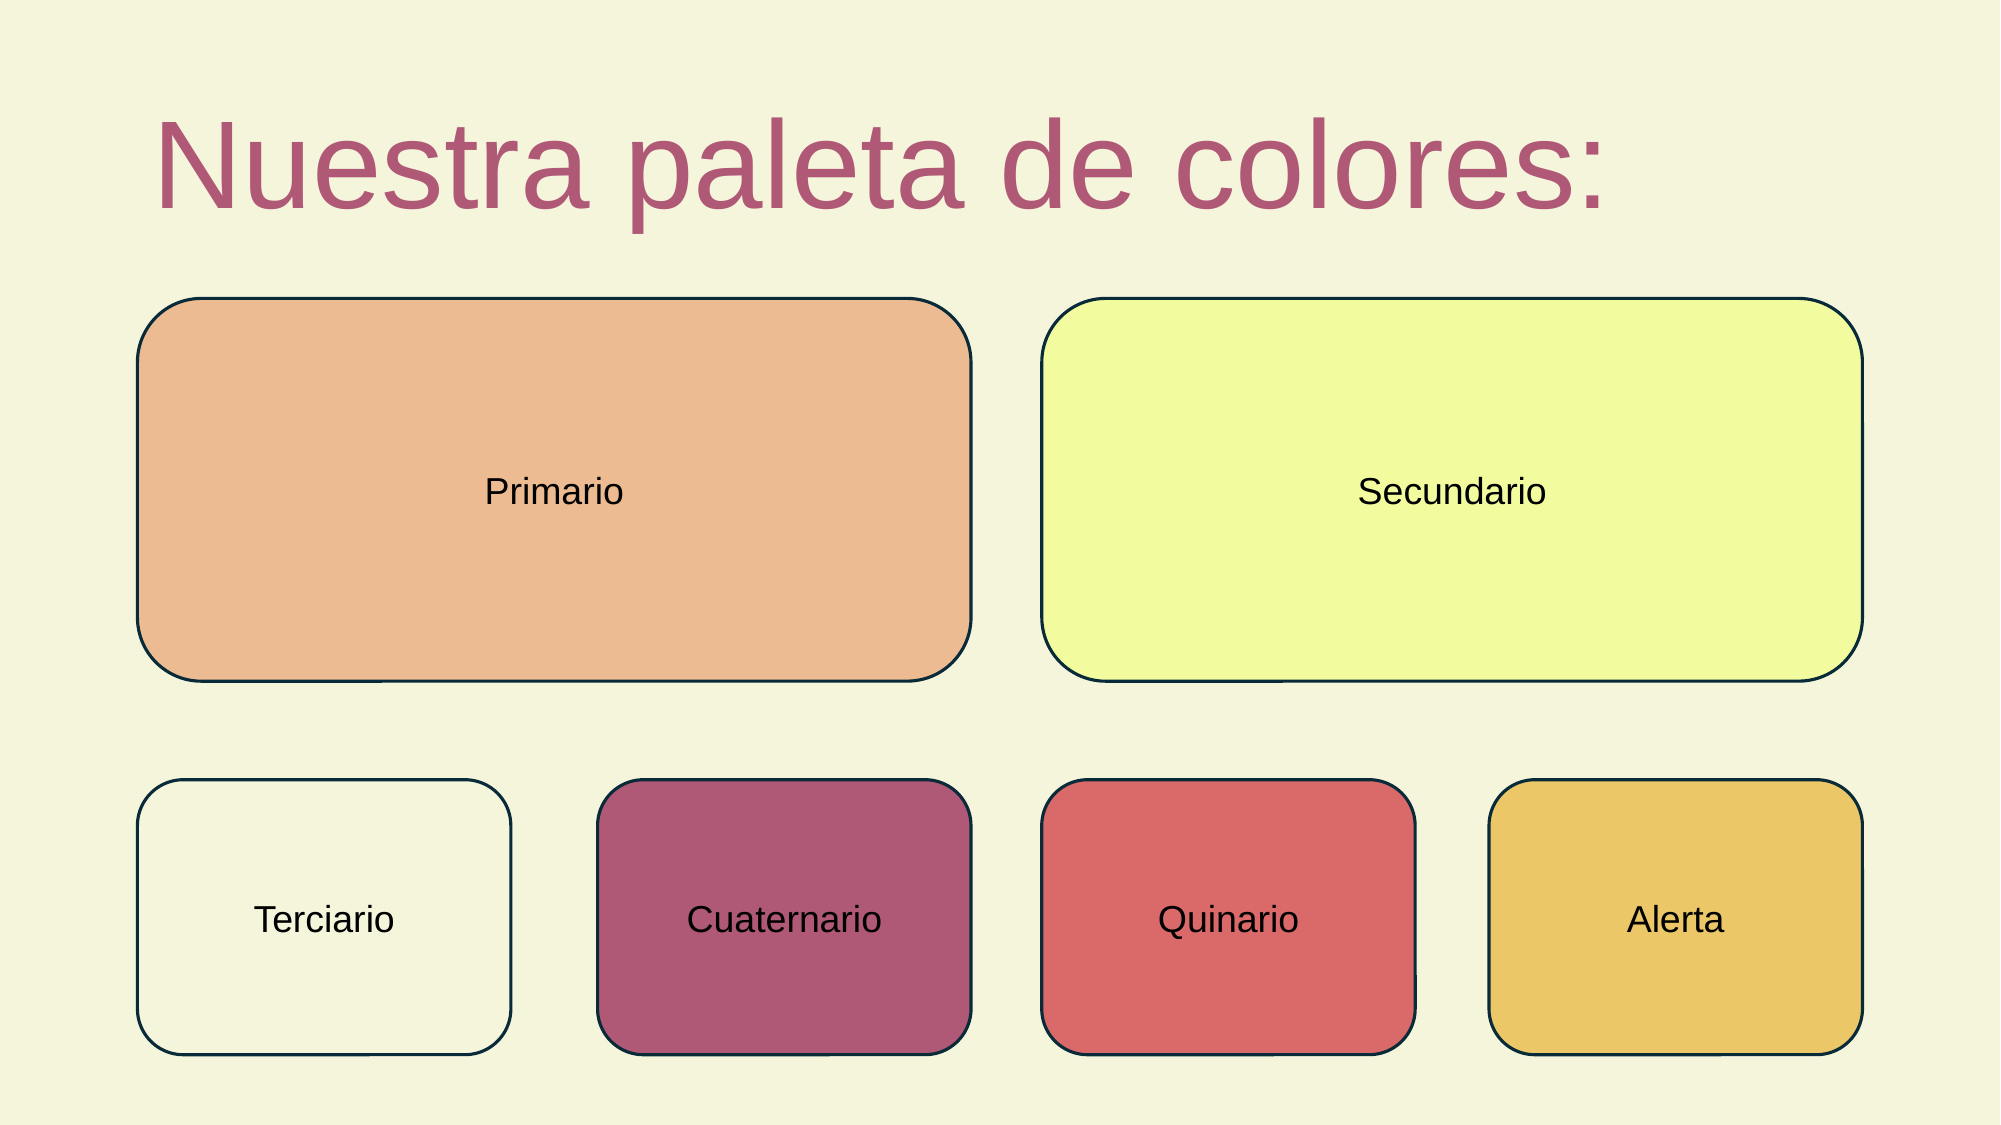

# Nuestra paleta de colores:
Primario
Secundario
Terciario
Cuaternario
Quinario
Alerta